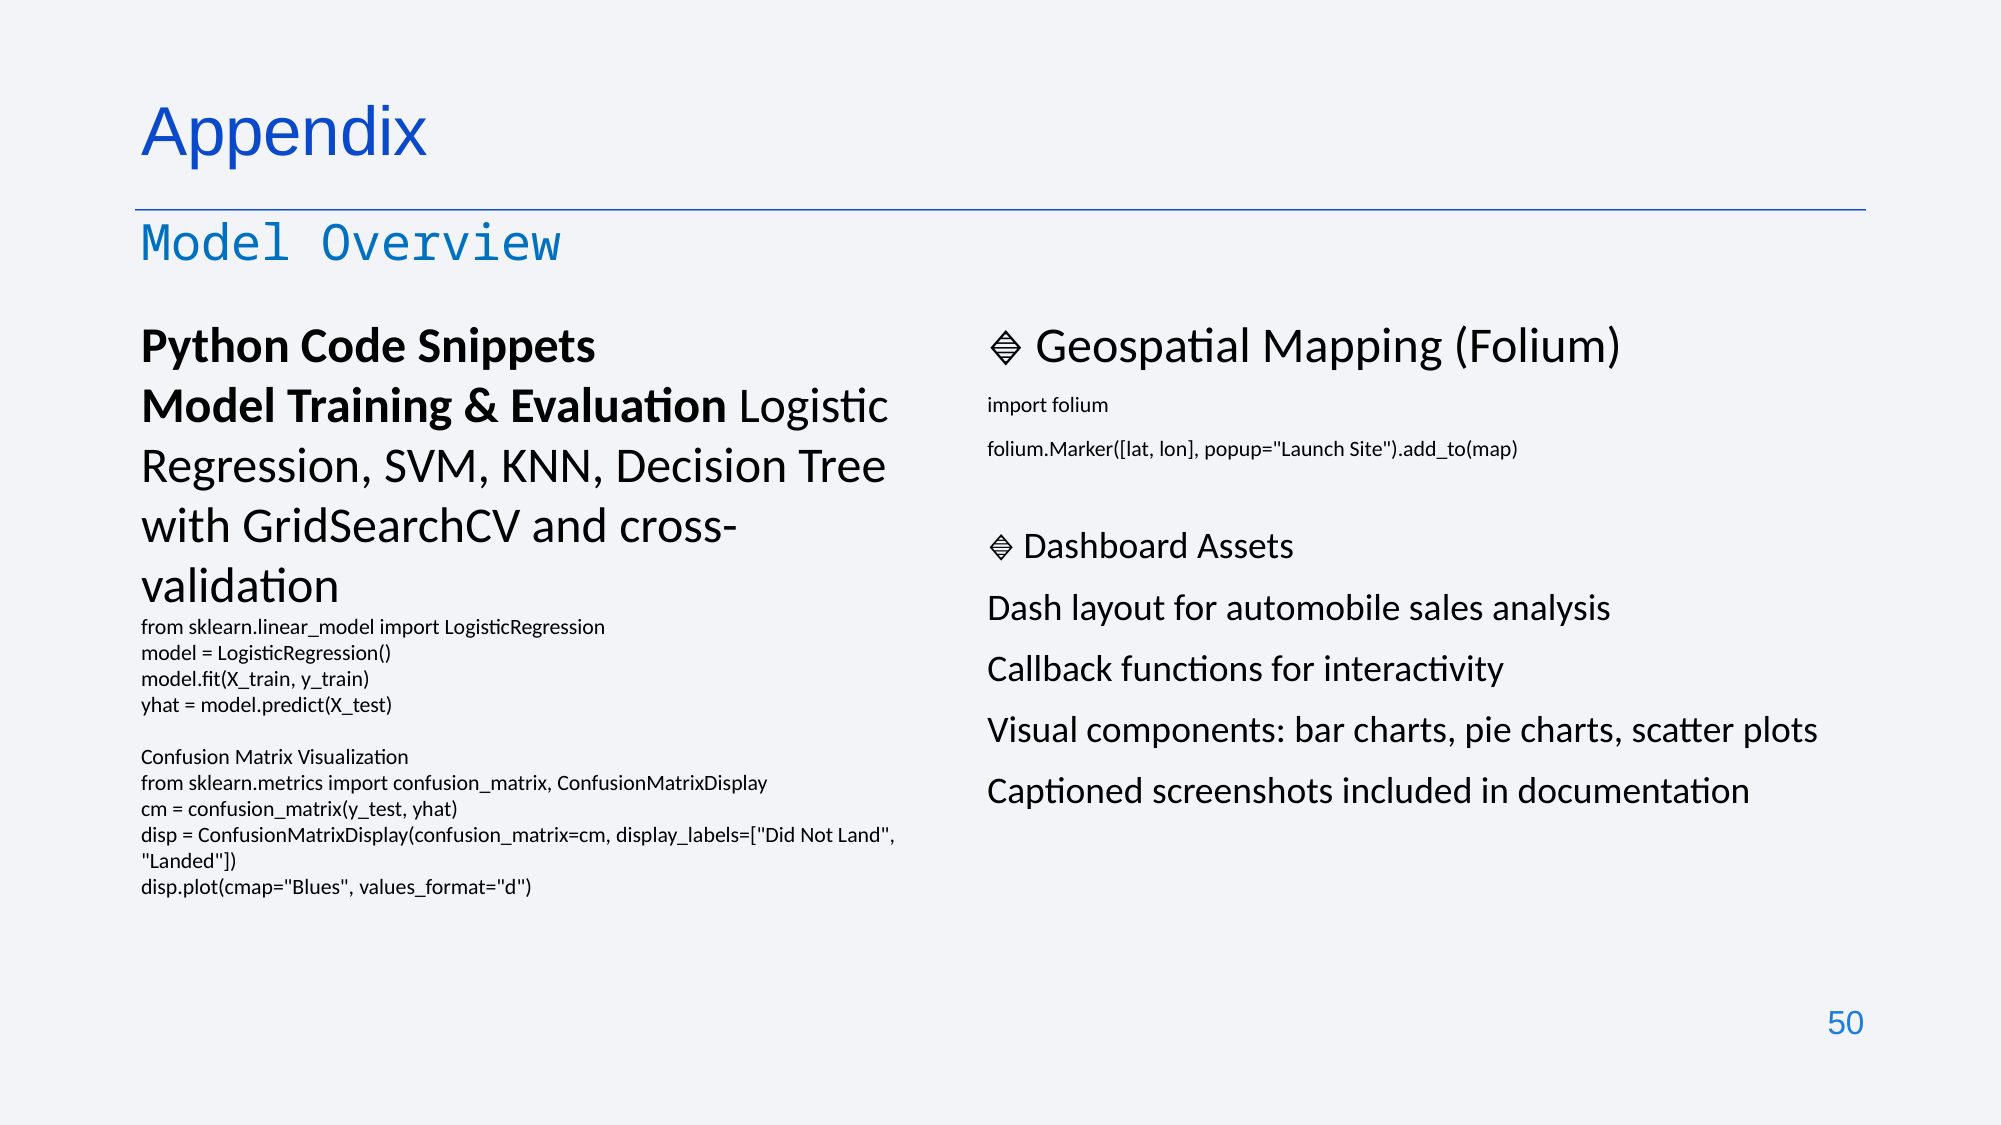

Appendix
Model Overview
Python Code Snippets
Model Training & Evaluation Logistic Regression, SVM, KNN, Decision Tree with GridSearchCV and cross-validation
from sklearn.linear_model import LogisticRegression
model = LogisticRegression()
model.fit(X_train, y_train)
yhat = model.predict(X_test)

Confusion Matrix Visualization
from sklearn.metrics import confusion_matrix, ConfusionMatrixDisplay
cm = confusion_matrix(y_test, yhat)
disp = ConfusionMatrixDisplay(confusion_matrix=cm, display_labels=["Did Not Land", "Landed"])
disp.plot(cmap="Blues", values_format="d")

🔹 Geospatial Mapping (Folium)
import folium
folium.Marker([lat, lon], popup="Launch Site").add_to(map)

🔹 Dashboard Assets
Dash layout for automobile sales analysis
Callback functions for interactivity
Visual components: bar charts, pie charts, scatter plots
Captioned screenshots included in documentation
50